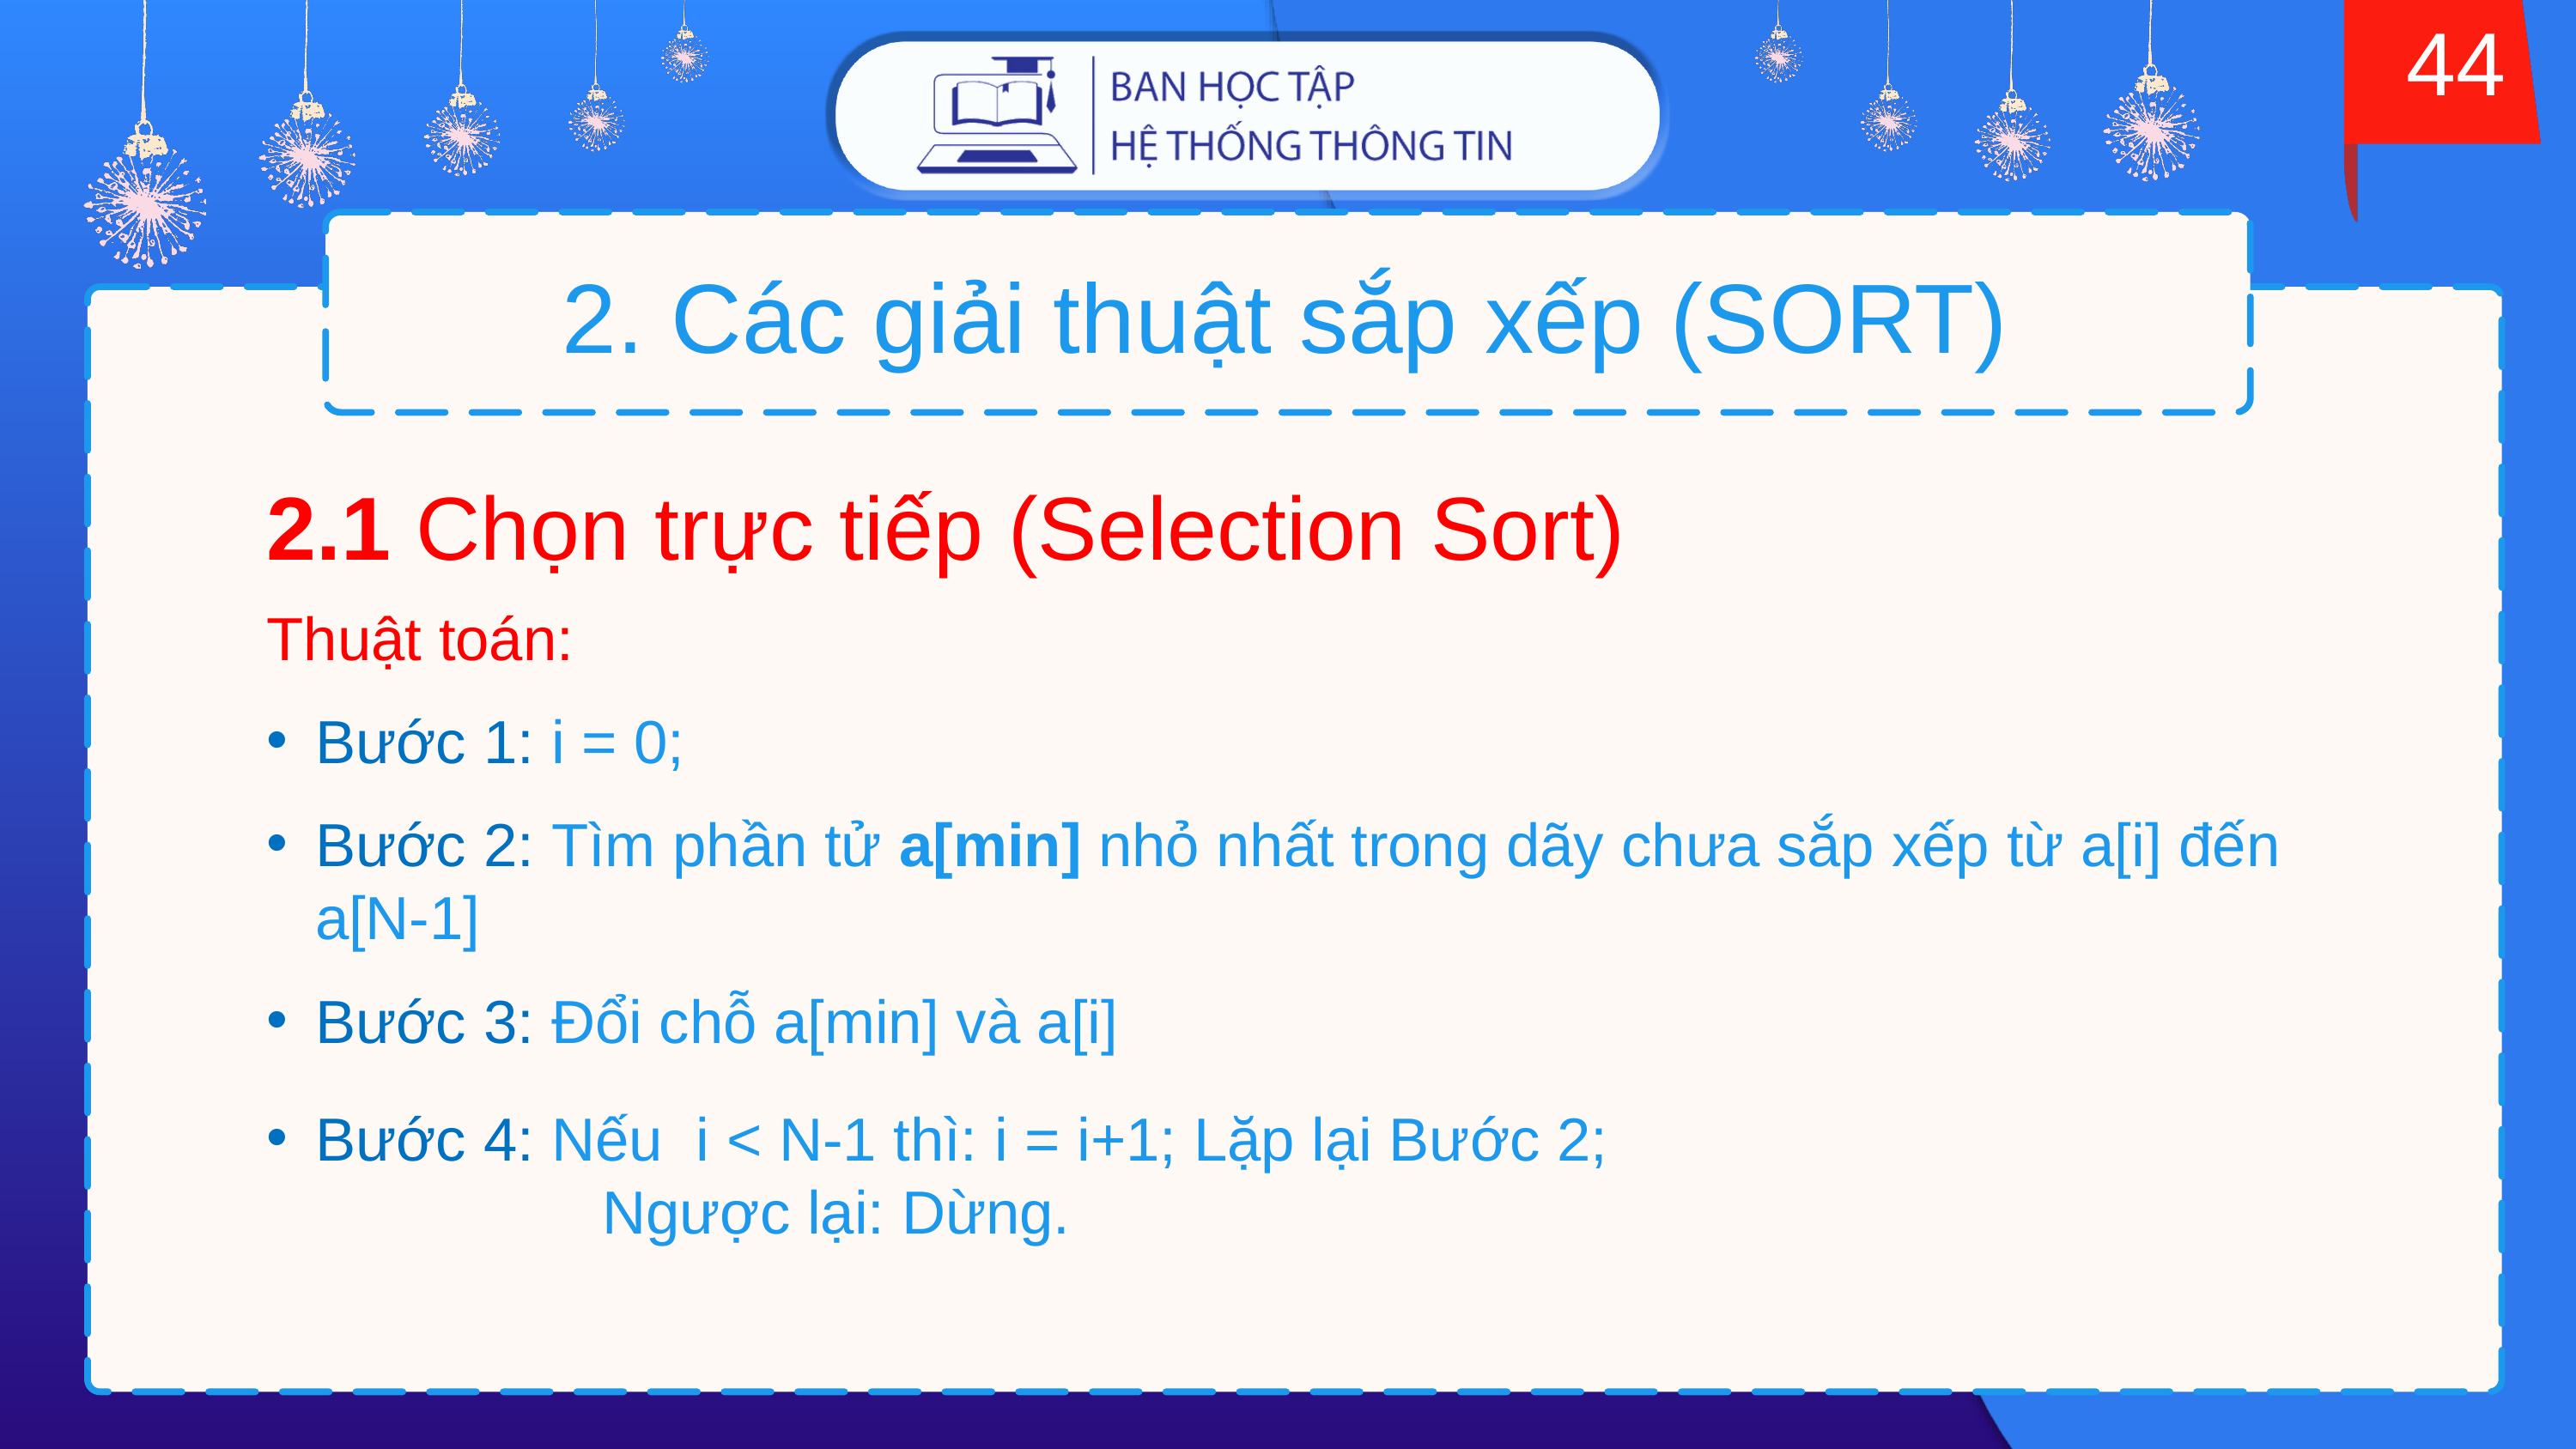

44

# 2. Các giải thuật sắp xếp (SORT)

2.1 Chọn trực tiếp (Selection Sort)
Thuật toán:
Bước 1: i = 0;
Bước 2: Tìm phần tử a[min] nhỏ nhất trong dãy chưa sắp xếp từ a[i] đến a[N-1]
Bước 3: Đổi chỗ a[min] và a[i]
Bước 4: Nếu  i < N-1 thì: i = i+1; Lặp lại Bước 2;
                 Ngược lại: Dừng.